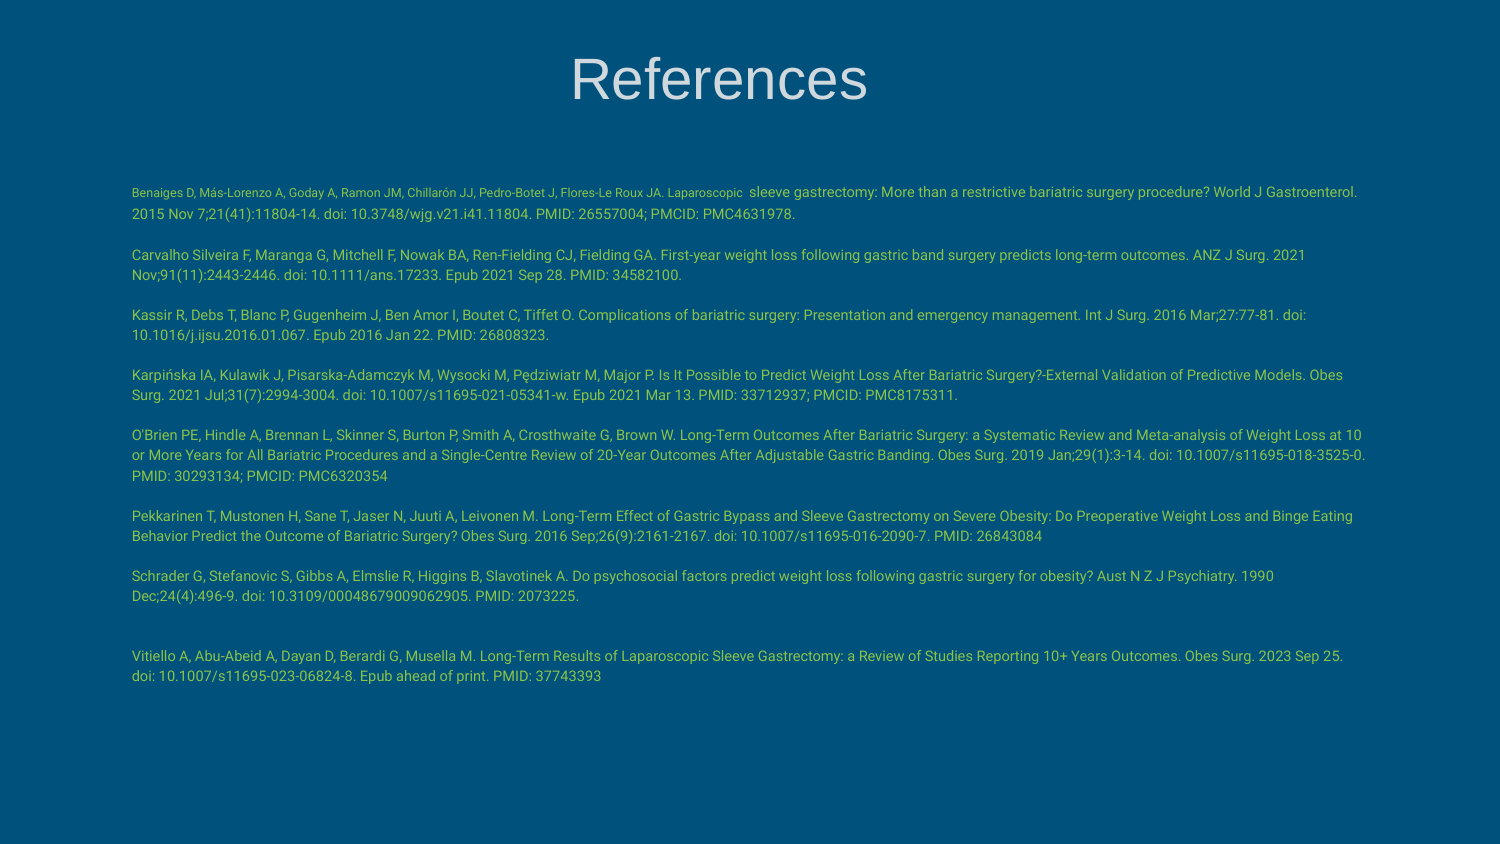

# References
Benaiges D, Más-Lorenzo A, Goday A, Ramon JM, Chillarón JJ, Pedro-Botet J, Flores-Le Roux JA. Laparoscopic sleeve gastrectomy: More than a restrictive bariatric surgery procedure? World J Gastroenterol. 2015 Nov 7;21(41):11804-14. doi: 10.3748/wjg.v21.i41.11804. PMID: 26557004; PMCID: PMC4631978.

Carvalho Silveira F, Maranga G, Mitchell F, Nowak BA, Ren-Fielding CJ, Fielding GA. First-year weight loss following gastric band surgery predicts long-term outcomes. ANZ J Surg. 2021 Nov;91(11):2443-2446. doi: 10.1111/ans.17233. Epub 2021 Sep 28. PMID: 34582100.

Kassir R, Debs T, Blanc P, Gugenheim J, Ben Amor I, Boutet C, Tiffet O. Complications of bariatric surgery: Presentation and emergency management. Int J Surg. 2016 Mar;27:77-81. doi: 10.1016/j.ijsu.2016.01.067. Epub 2016 Jan 22. PMID: 26808323.

Karpińska IA, Kulawik J, Pisarska-Adamczyk M, Wysocki M, Pędziwiatr M, Major P. Is It Possible to Predict Weight Loss After Bariatric Surgery?-External Validation of Predictive Models. Obes Surg. 2021 Jul;31(7):2994-3004. doi: 10.1007/s11695-021-05341-w. Epub 2021 Mar 13. PMID: 33712937; PMCID: PMC8175311.

O'Brien PE, Hindle A, Brennan L, Skinner S, Burton P, Smith A, Crosthwaite G, Brown W. Long-Term Outcomes After Bariatric Surgery: a Systematic Review and Meta-analysis of Weight Loss at 10 or More Years for All Bariatric Procedures and a Single-Centre Review of 20-Year Outcomes After Adjustable Gastric Banding. Obes Surg. 2019 Jan;29(1):3-14. doi: 10.1007/s11695-018-3525-0. PMID: 30293134; PMCID: PMC6320354

Pekkarinen T, Mustonen H, Sane T, Jaser N, Juuti A, Leivonen M. Long-Term Effect of Gastric Bypass and Sleeve Gastrectomy on Severe Obesity: Do Preoperative Weight Loss and Binge Eating Behavior Predict the Outcome of Bariatric Surgery? Obes Surg. 2016 Sep;26(9):2161-2167. doi: 10.1007/s11695-016-2090-7. PMID: 26843084

Schrader G, Stefanovic S, Gibbs A, Elmslie R, Higgins B, Slavotinek A. Do psychosocial factors predict weight loss following gastric surgery for obesity? Aust N Z J Psychiatry. 1990 Dec;24(4):496-9. doi: 10.3109/00048679009062905. PMID: 2073225.

Vitiello A, Abu-Abeid A, Dayan D, Berardi G, Musella M. Long-Term Results of Laparoscopic Sleeve Gastrectomy: a Review of Studies Reporting 10+ Years Outcomes. Obes Surg. 2023 Sep 25. doi: 10.1007/s11695-023-06824-8. Epub ahead of print. PMID: 37743393